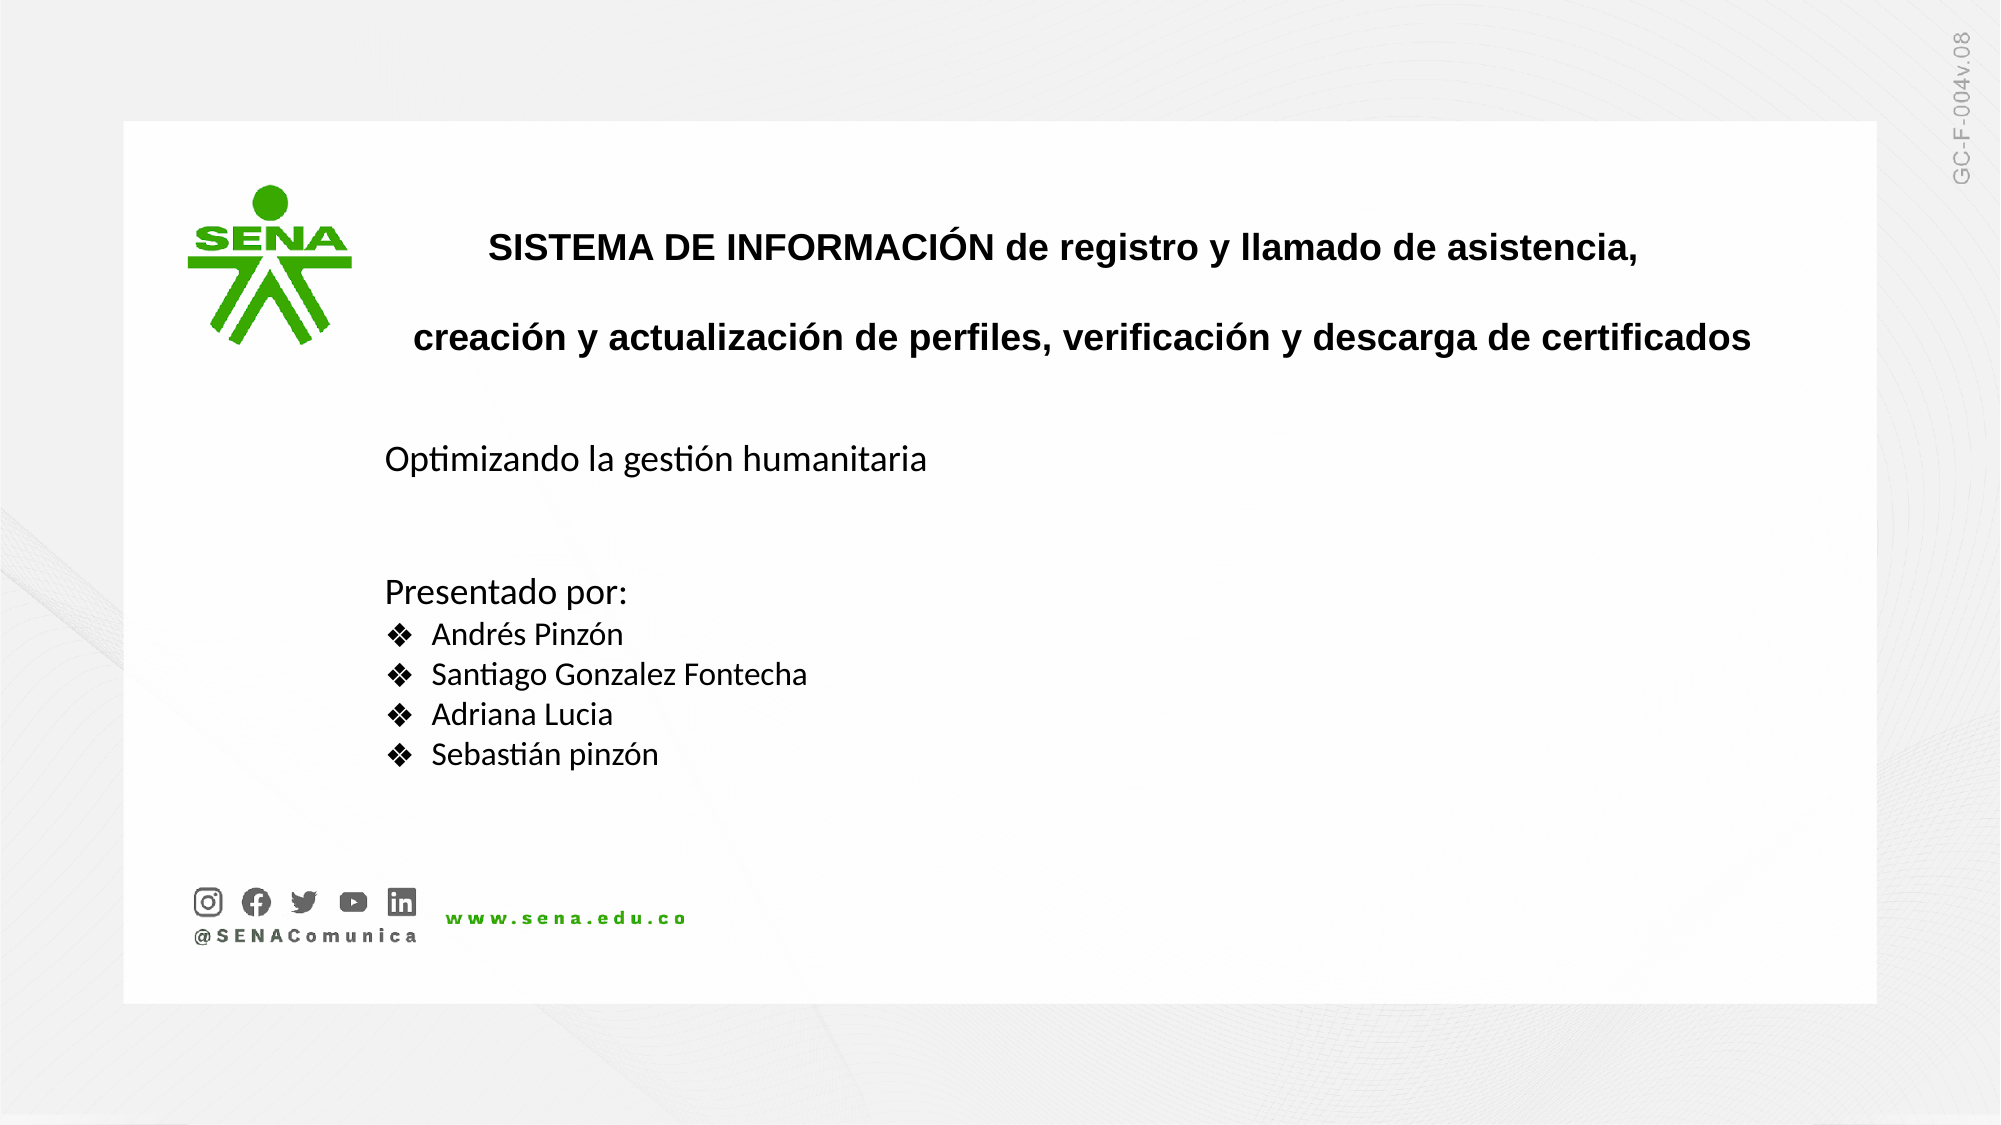

SISTEMA DE INFORMACIÓN de registro y llamado de asistencia, creación y actualización de perfiles, verificación y descarga de certificados
Optimizando la gestión humanitaria
Presentado por:
Andrés Pinzón
Santiago Gonzalez Fontecha
Adriana Lucia
Sebastián pinzón